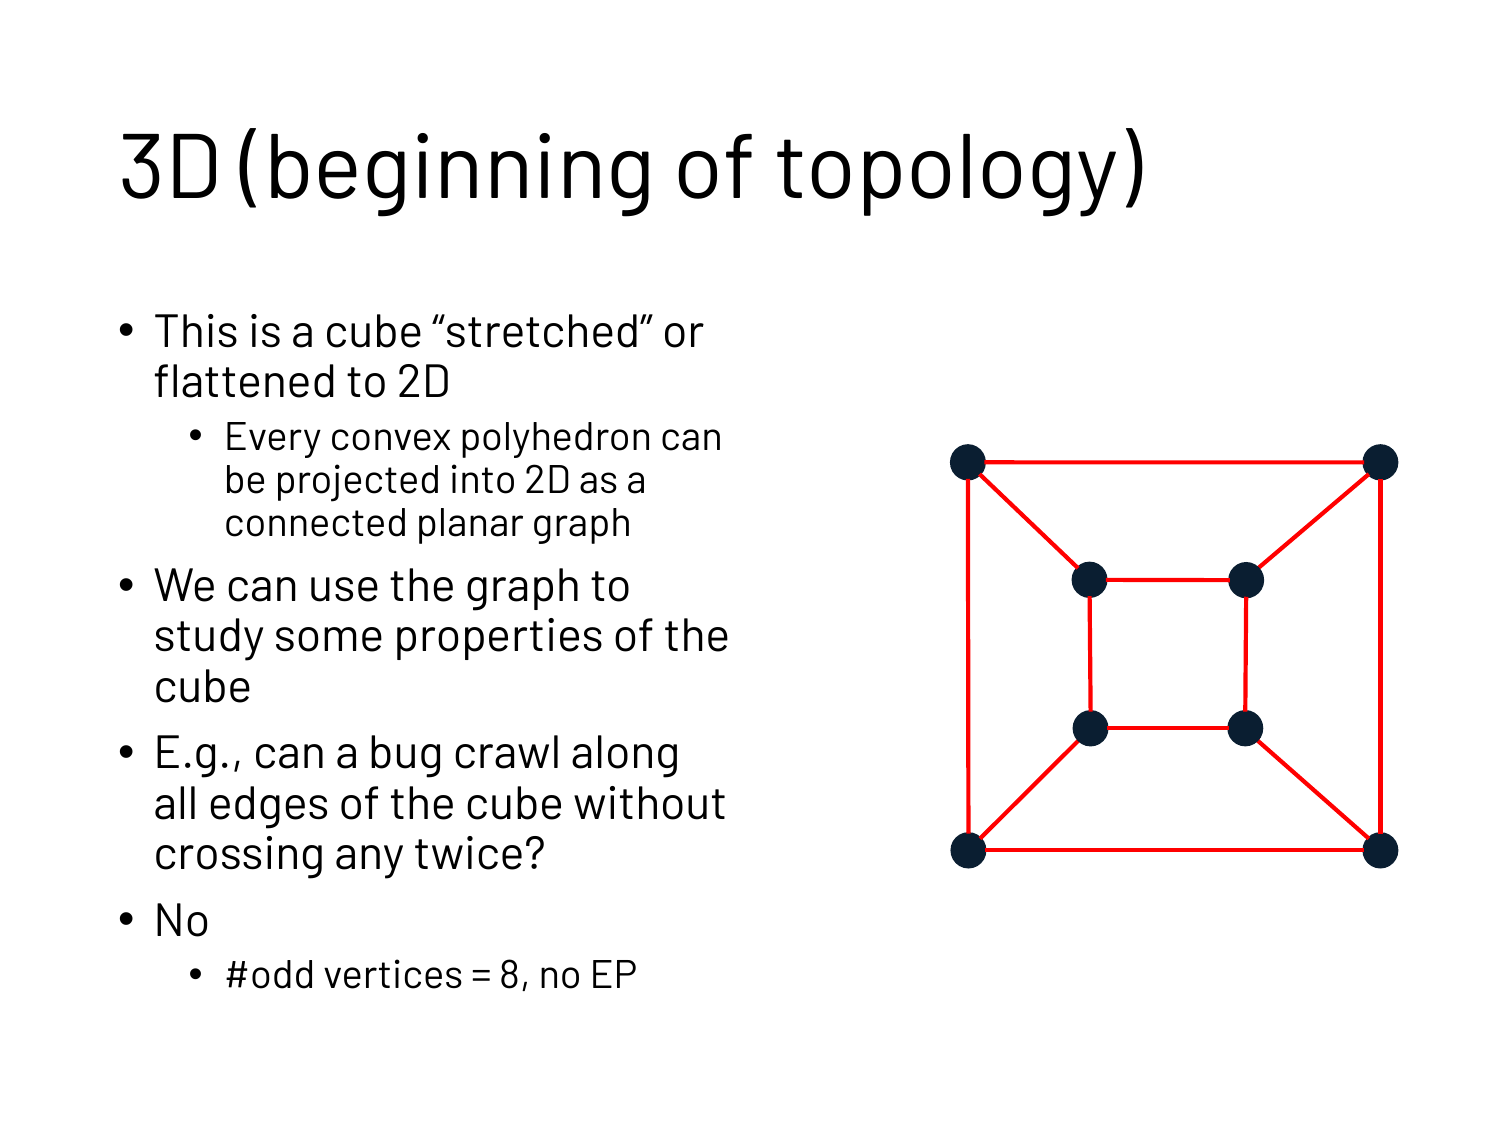

# 3D (beginning of topology)
This is a cube “stretched” or flattened to 2D
Every convex polyhedron can be projected into 2D as a connected planar graph
We can use the graph to study some properties of the cube
E.g., can a bug crawl along all edges of the cube without crossing any twice?
No
#odd vertices = 8, no EP